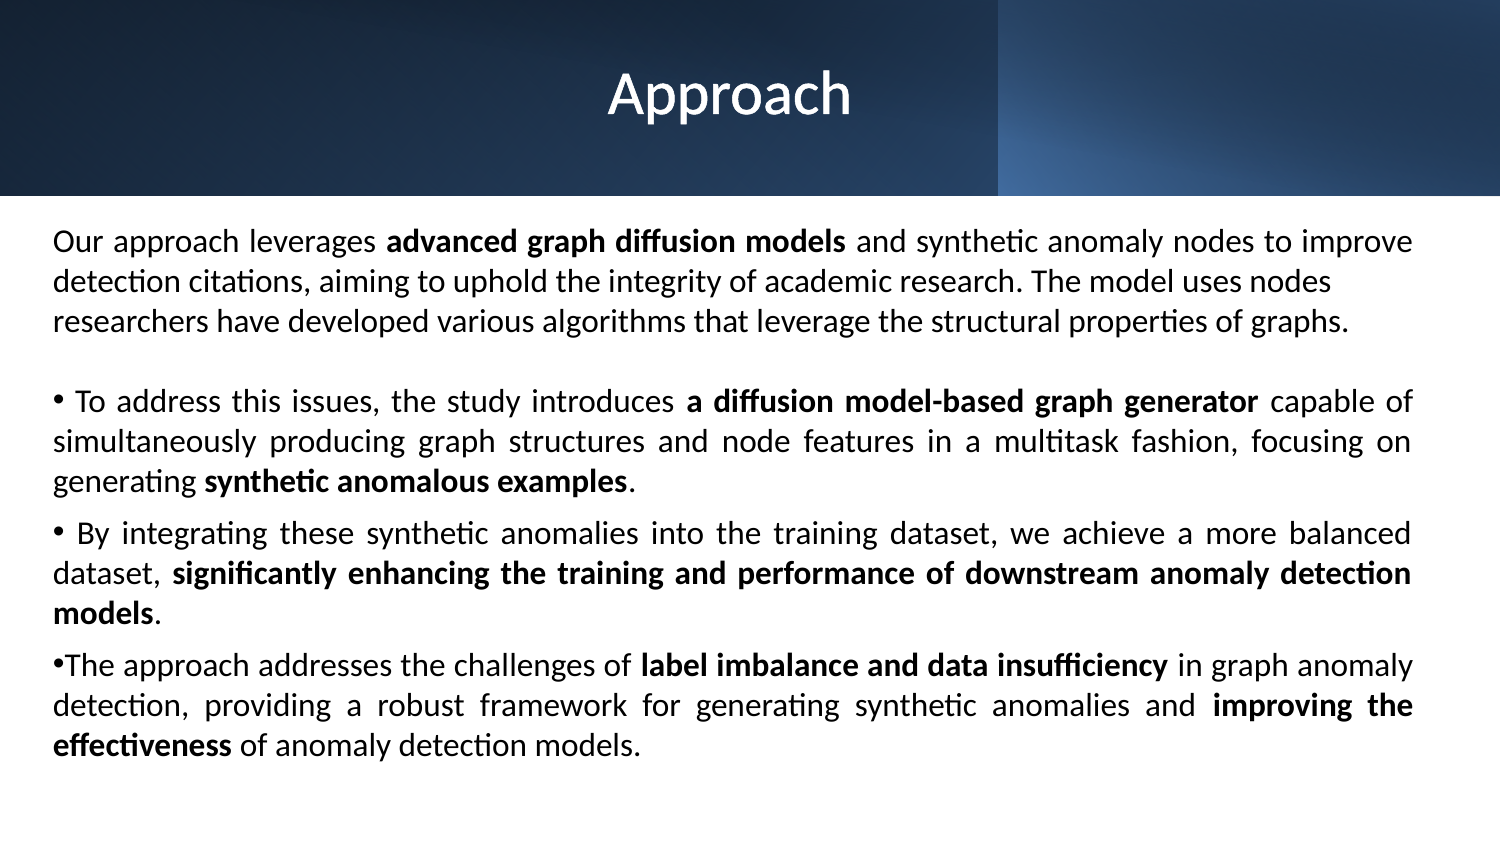

Approach
Our approach leverages advanced graph diffusion models and synthetic anomaly nodes to improve detection citations, aiming to uphold the integrity of academic research. The model uses nodes
researchers have developed various algorithms that leverage the structural properties of graphs.

 To address this issues, the study introduces a diffusion model-based graph generator capable of simultaneously producing graph structures and node features in a multitask fashion, focusing on generating synthetic anomalous examples.
 By integrating these synthetic anomalies into the training dataset, we achieve a more balanced dataset, significantly enhancing the training and performance of downstream anomaly detection models.
The approach addresses the challenges of label imbalance and data insufficiency in graph anomaly detection, providing a robust framework for generating synthetic anomalies and improving the effectiveness of anomaly detection models.